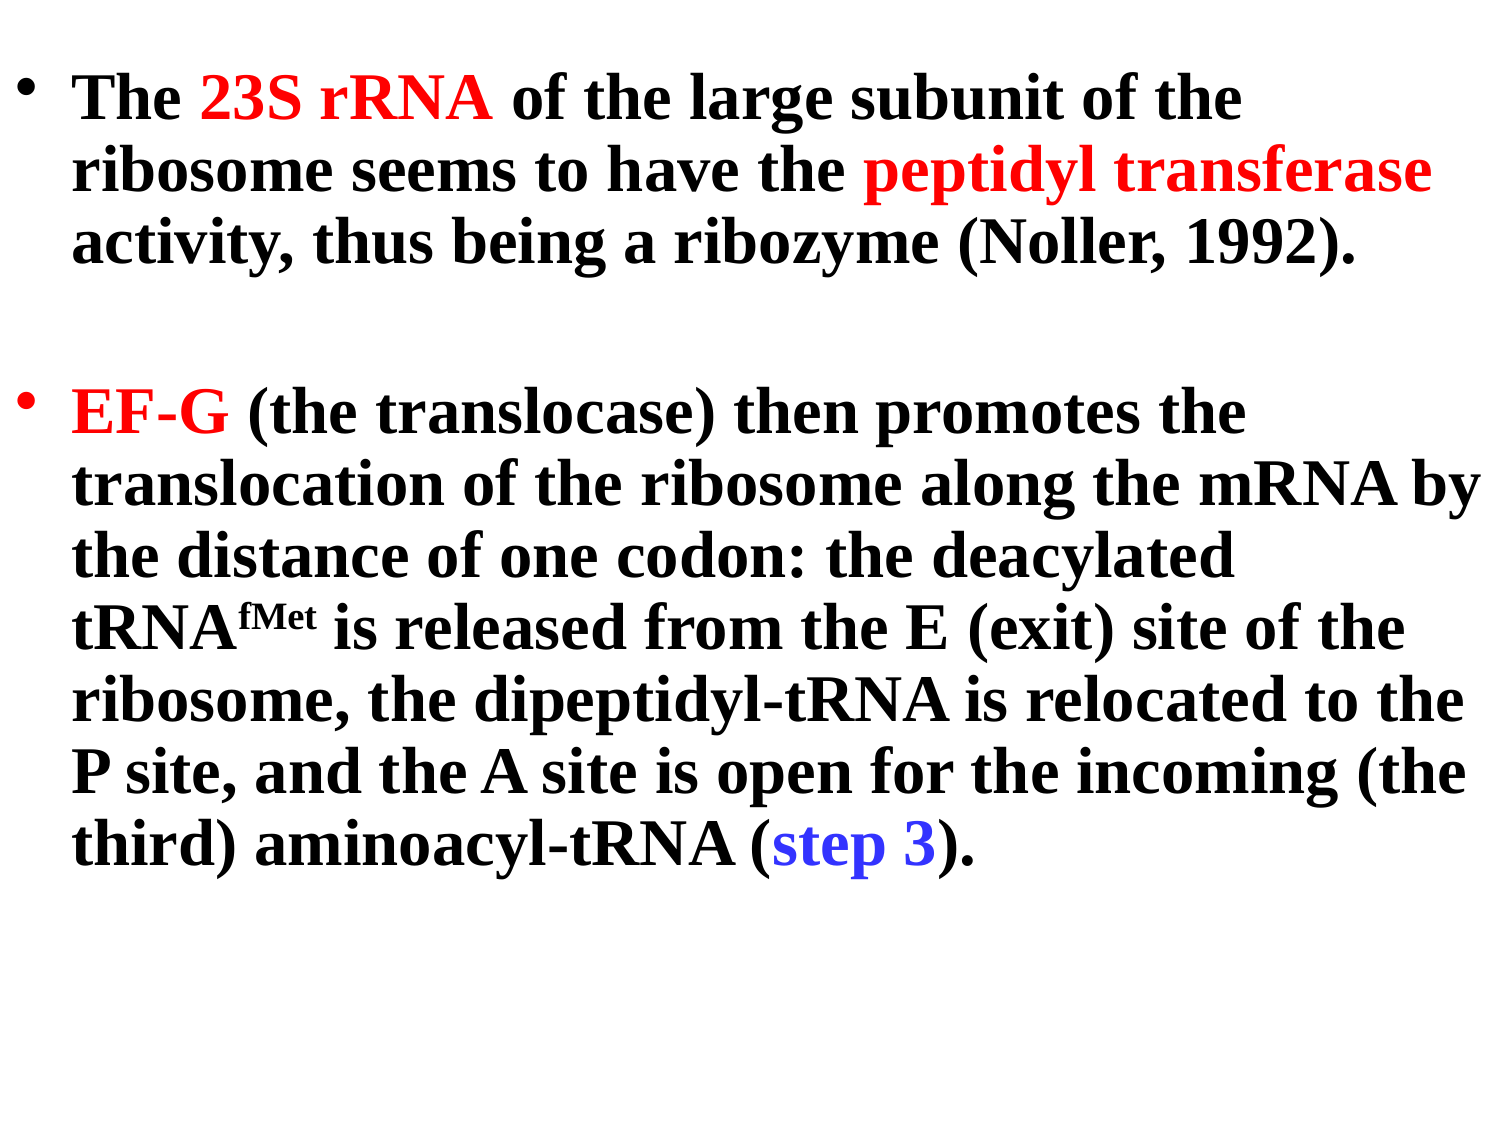

#
The 23S rRNA of the large subunit of the ribosome seems to have the peptidyl transferase activity, thus being a ribozyme (Noller, 1992).

EF-G (the translocase) then promotes the translocation of the ribosome along the mRNA by the distance of one codon: the deacylated tRNAfMet is released from the E (exit) site of the ribosome, the dipeptidyl-tRNA is relocated to the P site, and the A site is open for the incoming (the third) aminoacyl-tRNA (step 3).